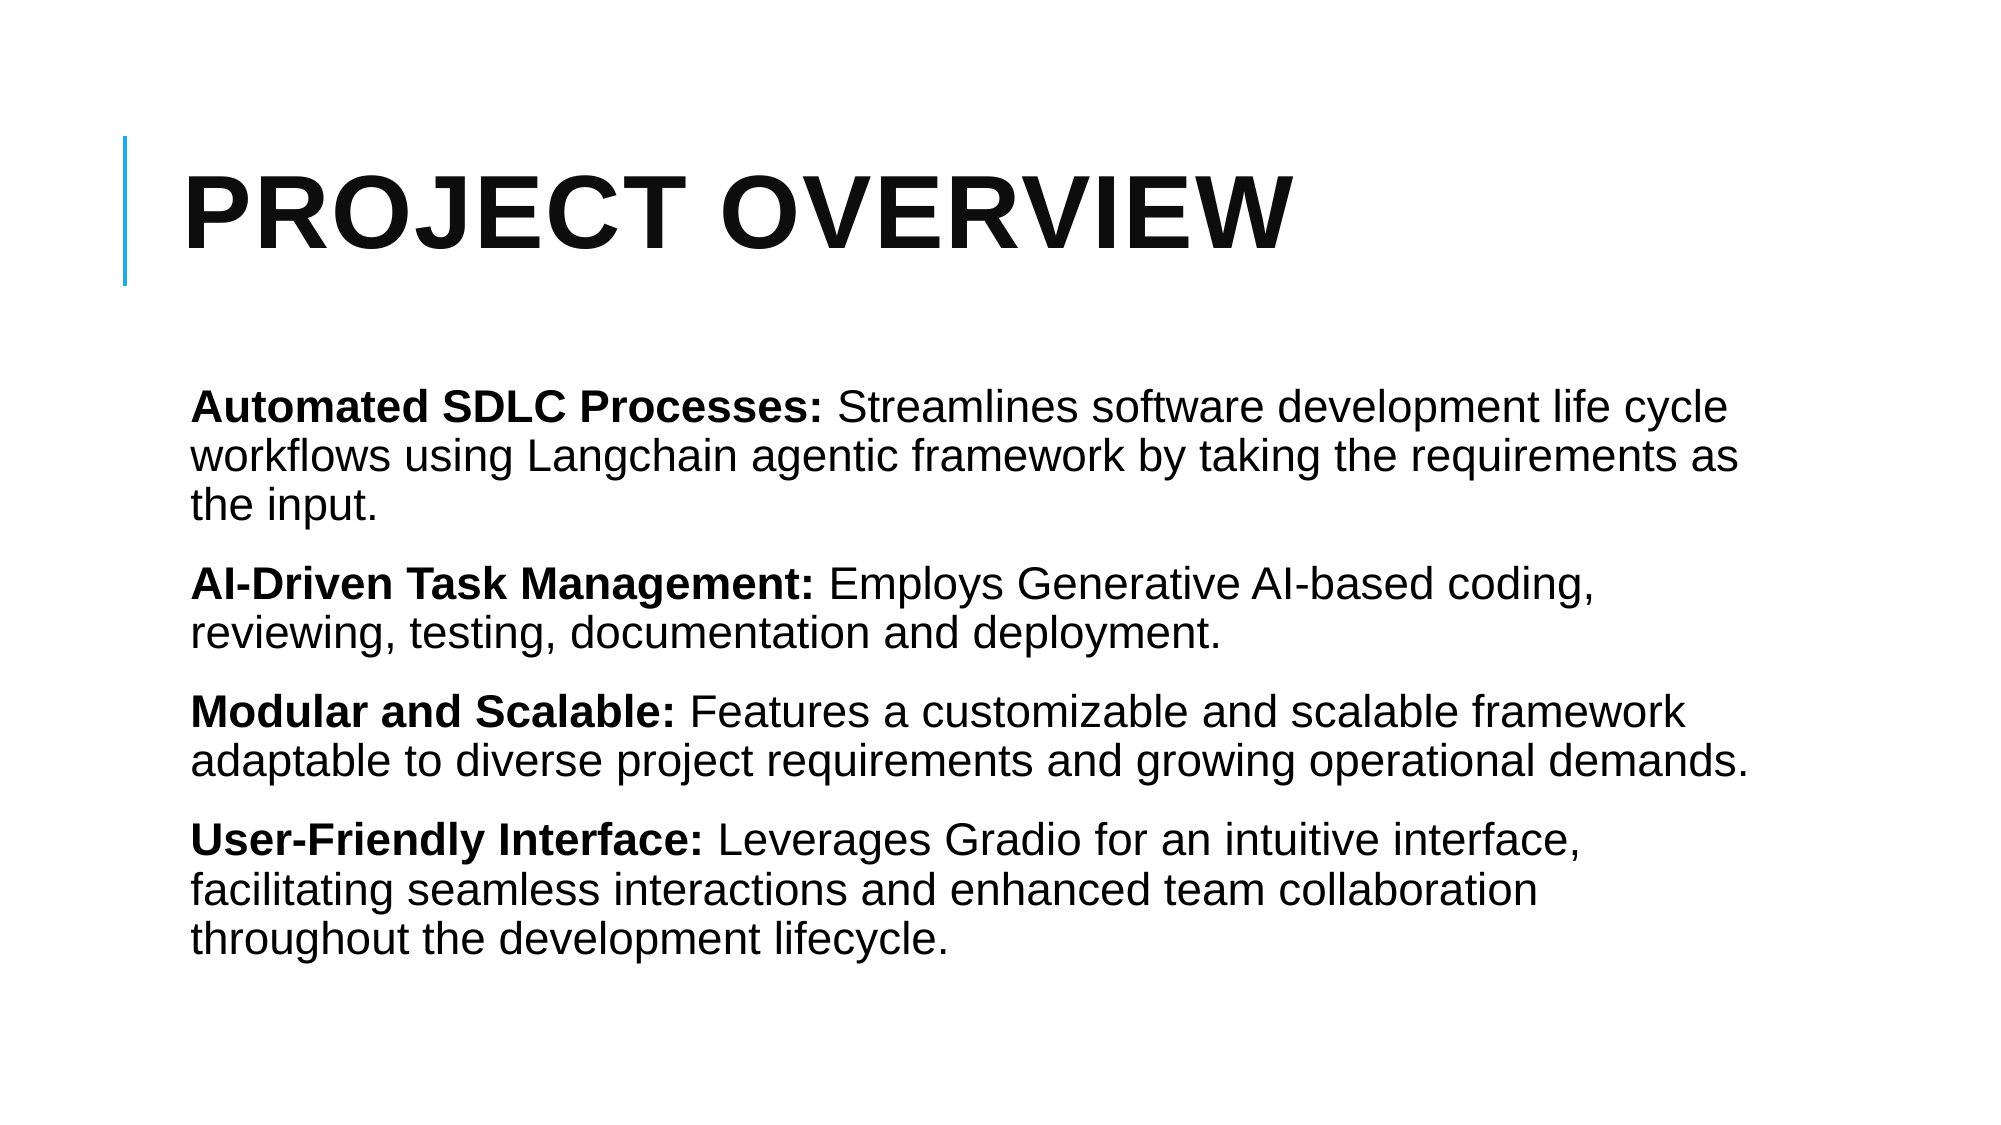

# Project overview
Automated SDLC Processes: Streamlines software development life cycle workflows using Langchain agentic framework by taking the requirements as the input.
AI-Driven Task Management: Employs Generative AI-based coding, reviewing, testing, documentation and deployment.
Modular and Scalable: Features a customizable and scalable framework adaptable to diverse project requirements and growing operational demands.
User-Friendly Interface: Leverages Gradio for an intuitive interface, facilitating seamless interactions and enhanced team collaboration throughout the development lifecycle.